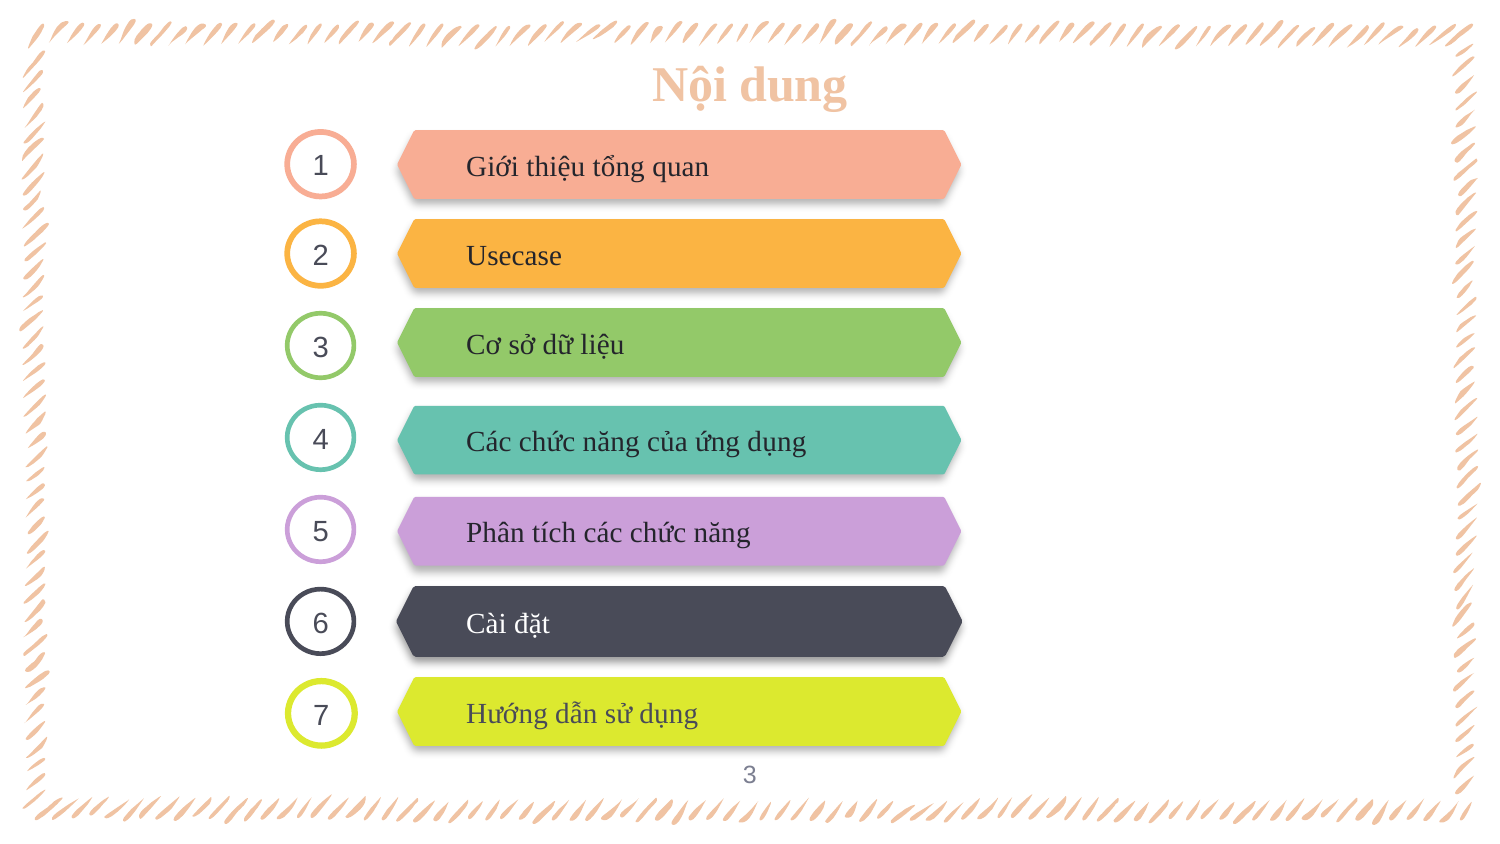

# Nội dung
1
Giới thiệu tổng quan
Usecase
2
Cơ sở dữ liệu
3
4
Các chức năng của ứng dụng
5
Phân tích các chức năng
6
Cài đặt
Hướng dẫn sử dụng
7
3